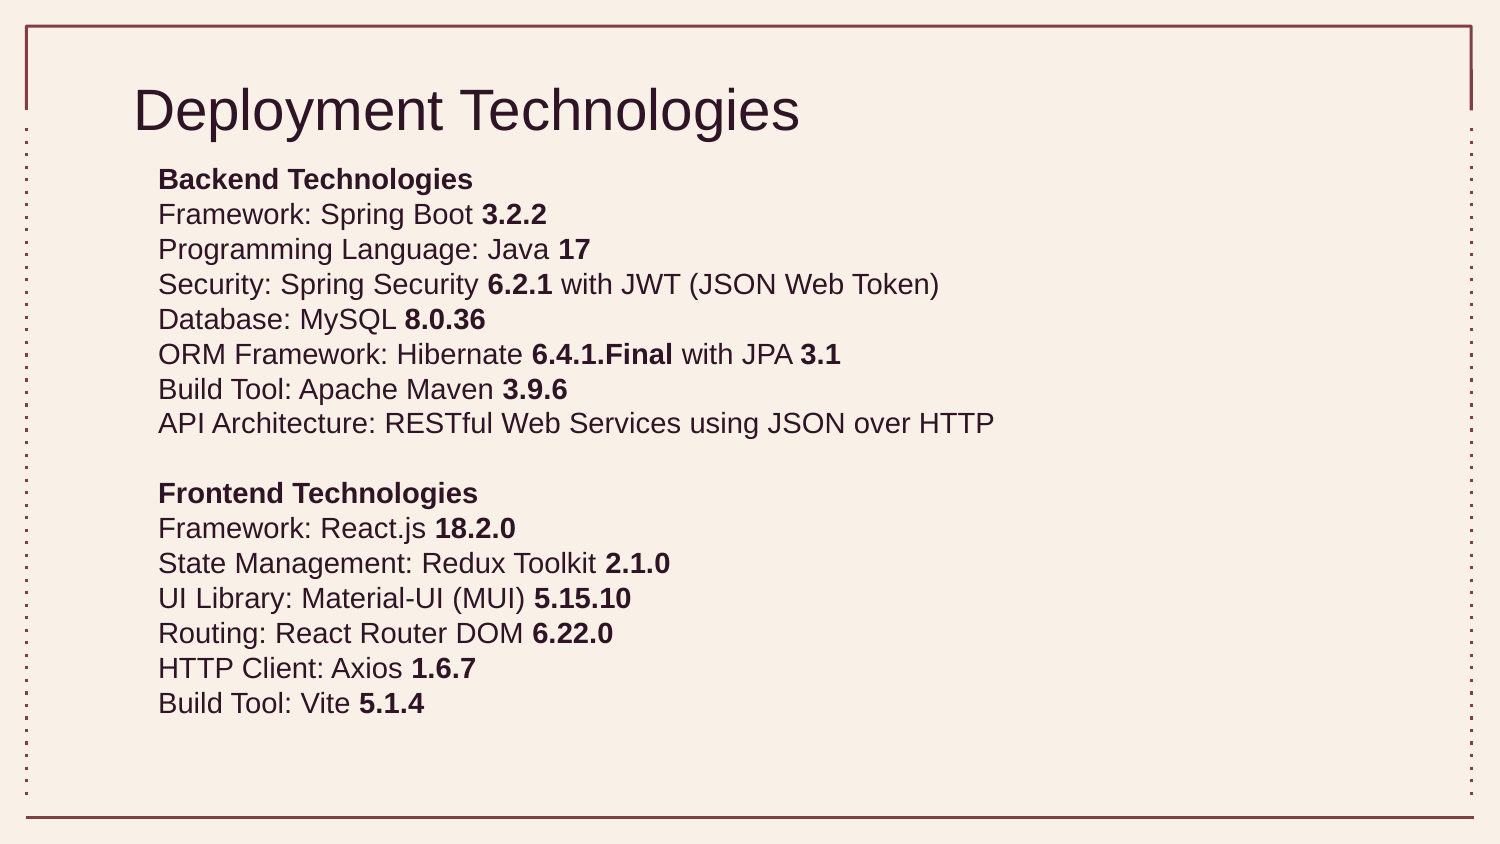

# Deployment Technologies
Backend Technologies
Framework: Spring Boot 3.2.2
Programming Language: Java 17
Security: Spring Security 6.2.1 with JWT (JSON Web Token)
Database: MySQL 8.0.36
ORM Framework: Hibernate 6.4.1.Final with JPA 3.1
Build Tool: Apache Maven 3.9.6
API Architecture: RESTful Web Services using JSON over HTTP

Frontend Technologies
Framework: React.js 18.2.0
State Management: Redux Toolkit 2.1.0
UI Library: Material-UI (MUI) 5.15.10
Routing: React Router DOM 6.22.0
HTTP Client: Axios 1.6.7
Build Tool: Vite 5.1.4